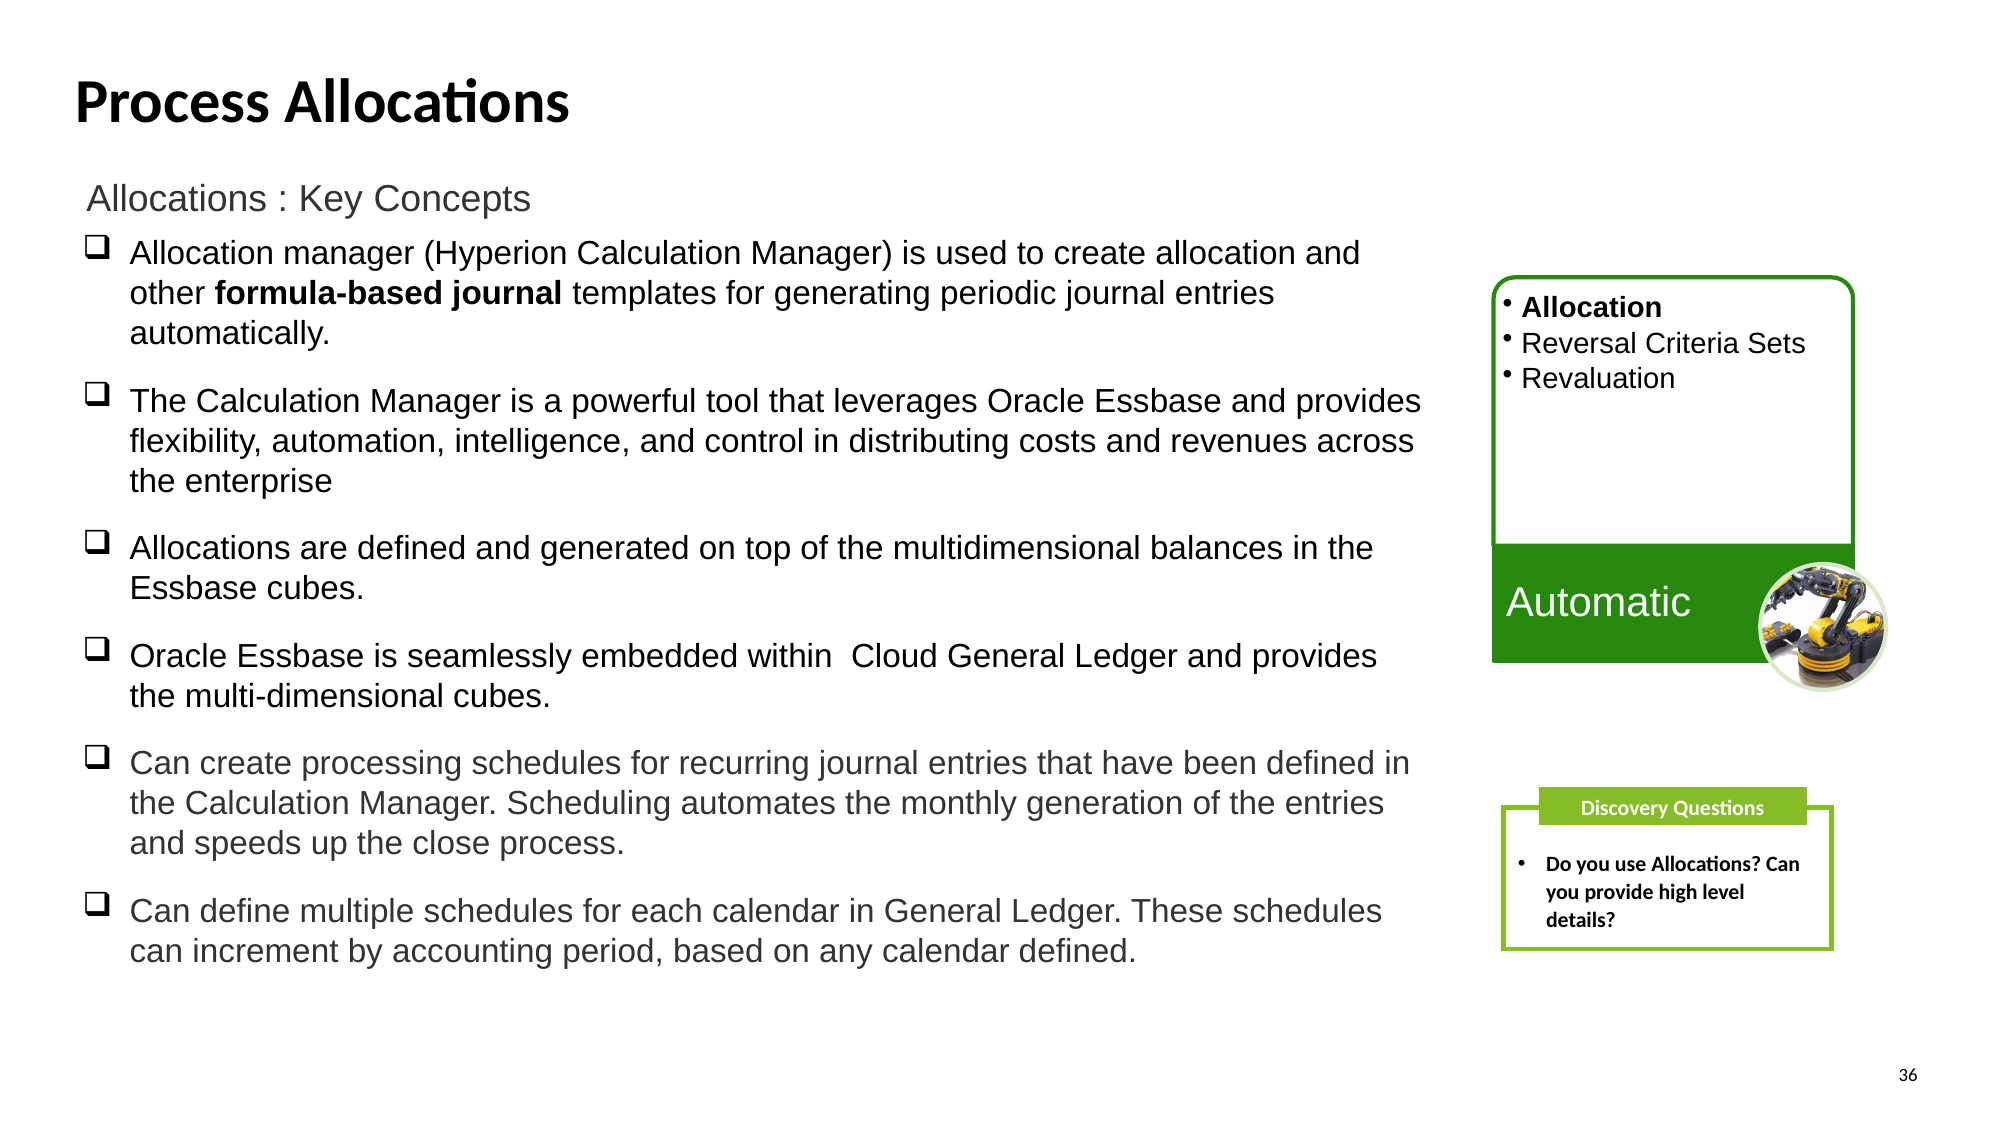

# Process Allocations
Allocations : Key Concepts
Allocation manager (Hyperion Calculation Manager) is used to create allocation and other formula-based journal templates for generating periodic journal entries automatically.
The Calculation Manager is a powerful tool that leverages Oracle Essbase and provides flexibility, automation, intelligence, and control in distributing costs and revenues across the enterprise
Allocations are defined and generated on top of the multidimensional balances in the Essbase cubes.
Oracle Essbase is seamlessly embedded within  Cloud General Ledger and provides the multi-dimensional cubes.
Can create processing schedules for recurring journal entries that have been defined in the Calculation Manager. Scheduling automates the monthly generation of the entries and speeds up the close process.
Can define multiple schedules for each calendar in General Ledger. These schedules can increment by accounting period, based on any calendar defined.

Allocation
Reversal Criteria Sets
Revaluation
Automatic

Discovery Questions

Do you use Allocations? Can you provide high level  details?